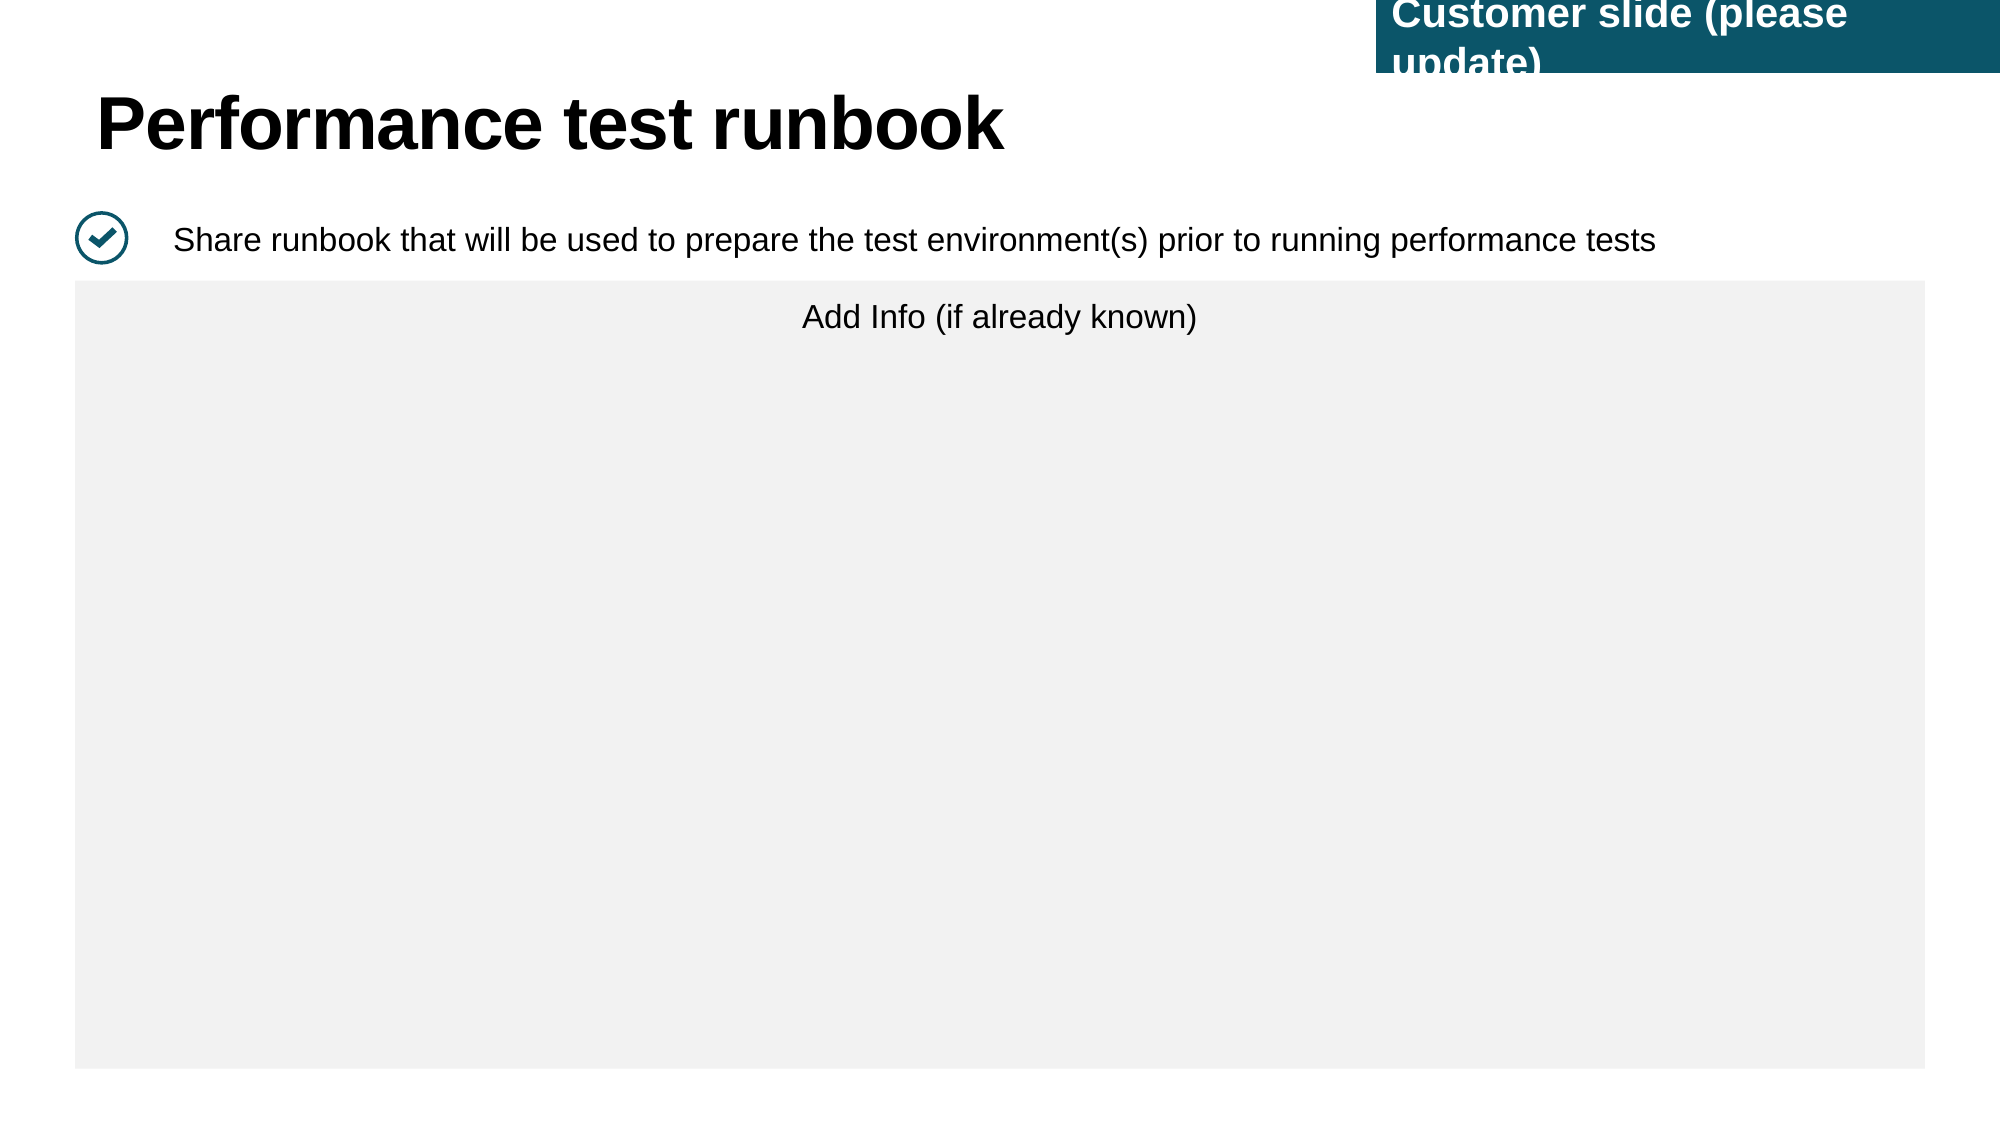

Customer slide (please update)
# Performance test runbook
Share runbook that will be used to prepare the test environment(s) prior to running performance tests

Add Info (if already known)